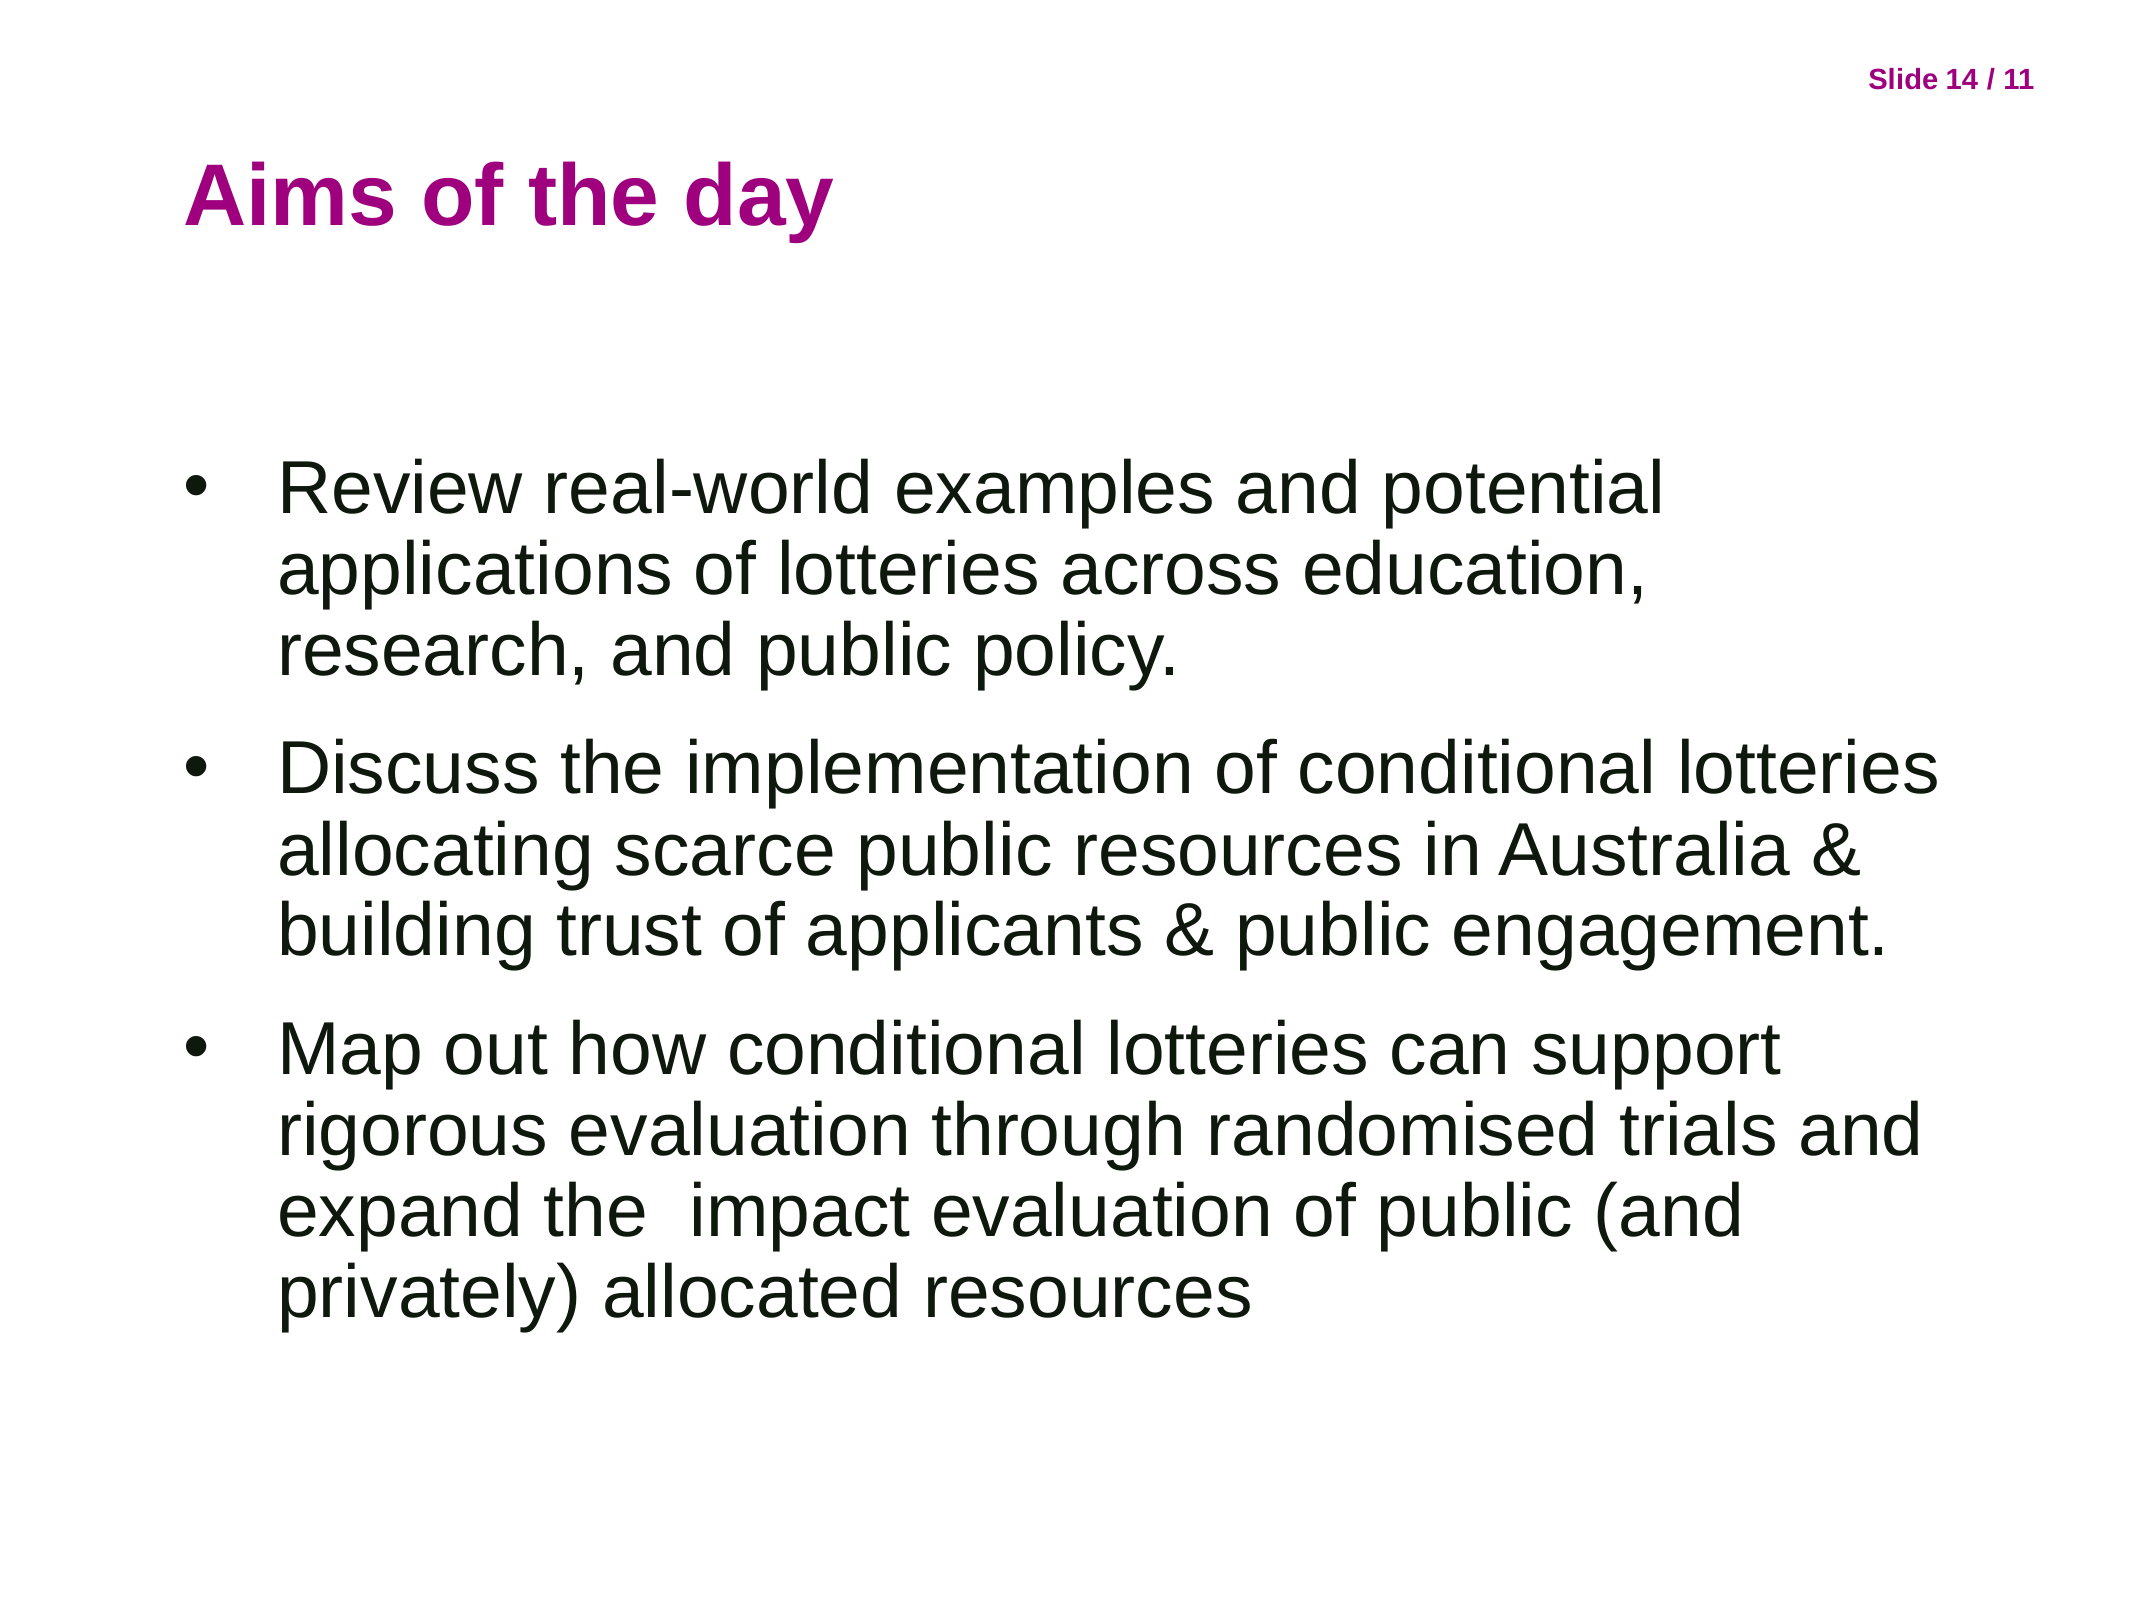

14
# Aims of the day
Review real-world examples and potential applications of lotteries across education, research, and public policy.
Discuss the implementation of conditional lotteries allocating scarce public resources in Australia & building trust of applicants & public engagement.
Map out how conditional lotteries can support rigorous evaluation through randomised trials and expand the  impact evaluation of public (and privately) allocated resources